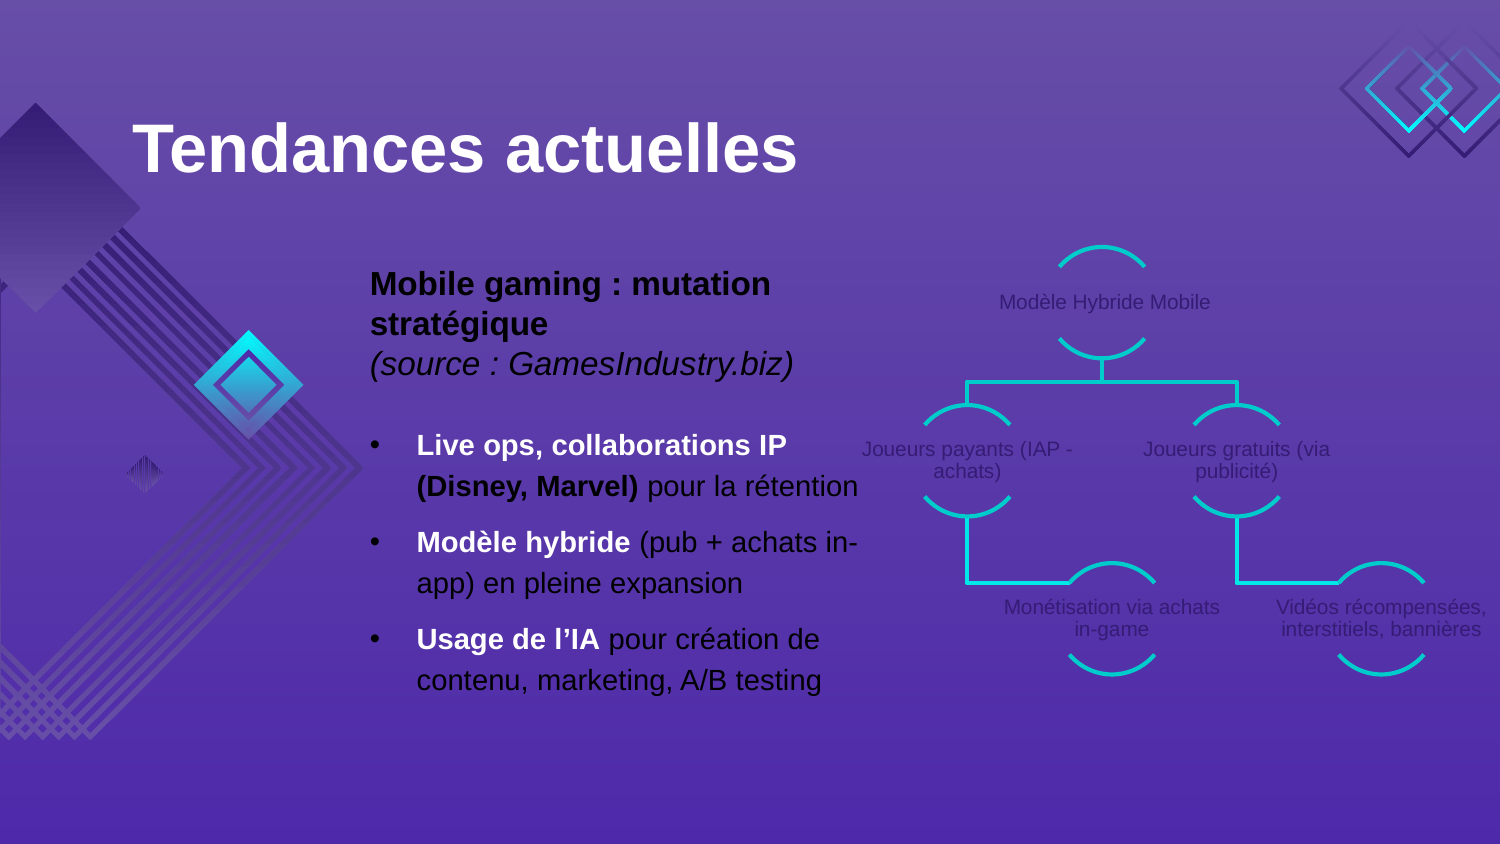

# Tendances actuelles
Mobile gaming : mutation stratégique
(source : GamesIndustry.biz)

Live ops, collaborations IP (Disney, Marvel) pour la rétention
Modèle hybride (pub + achats in-app) en pleine expansion
Usage de l’IA pour création de contenu, marketing, A/B testing

 Modèle Hybride Mobile
Joueurs payants (IAP - achats)
Monétisation via achats in-game
Joueurs gratuits (via publicité)
Vidéos récompensées, interstitiels, bannières